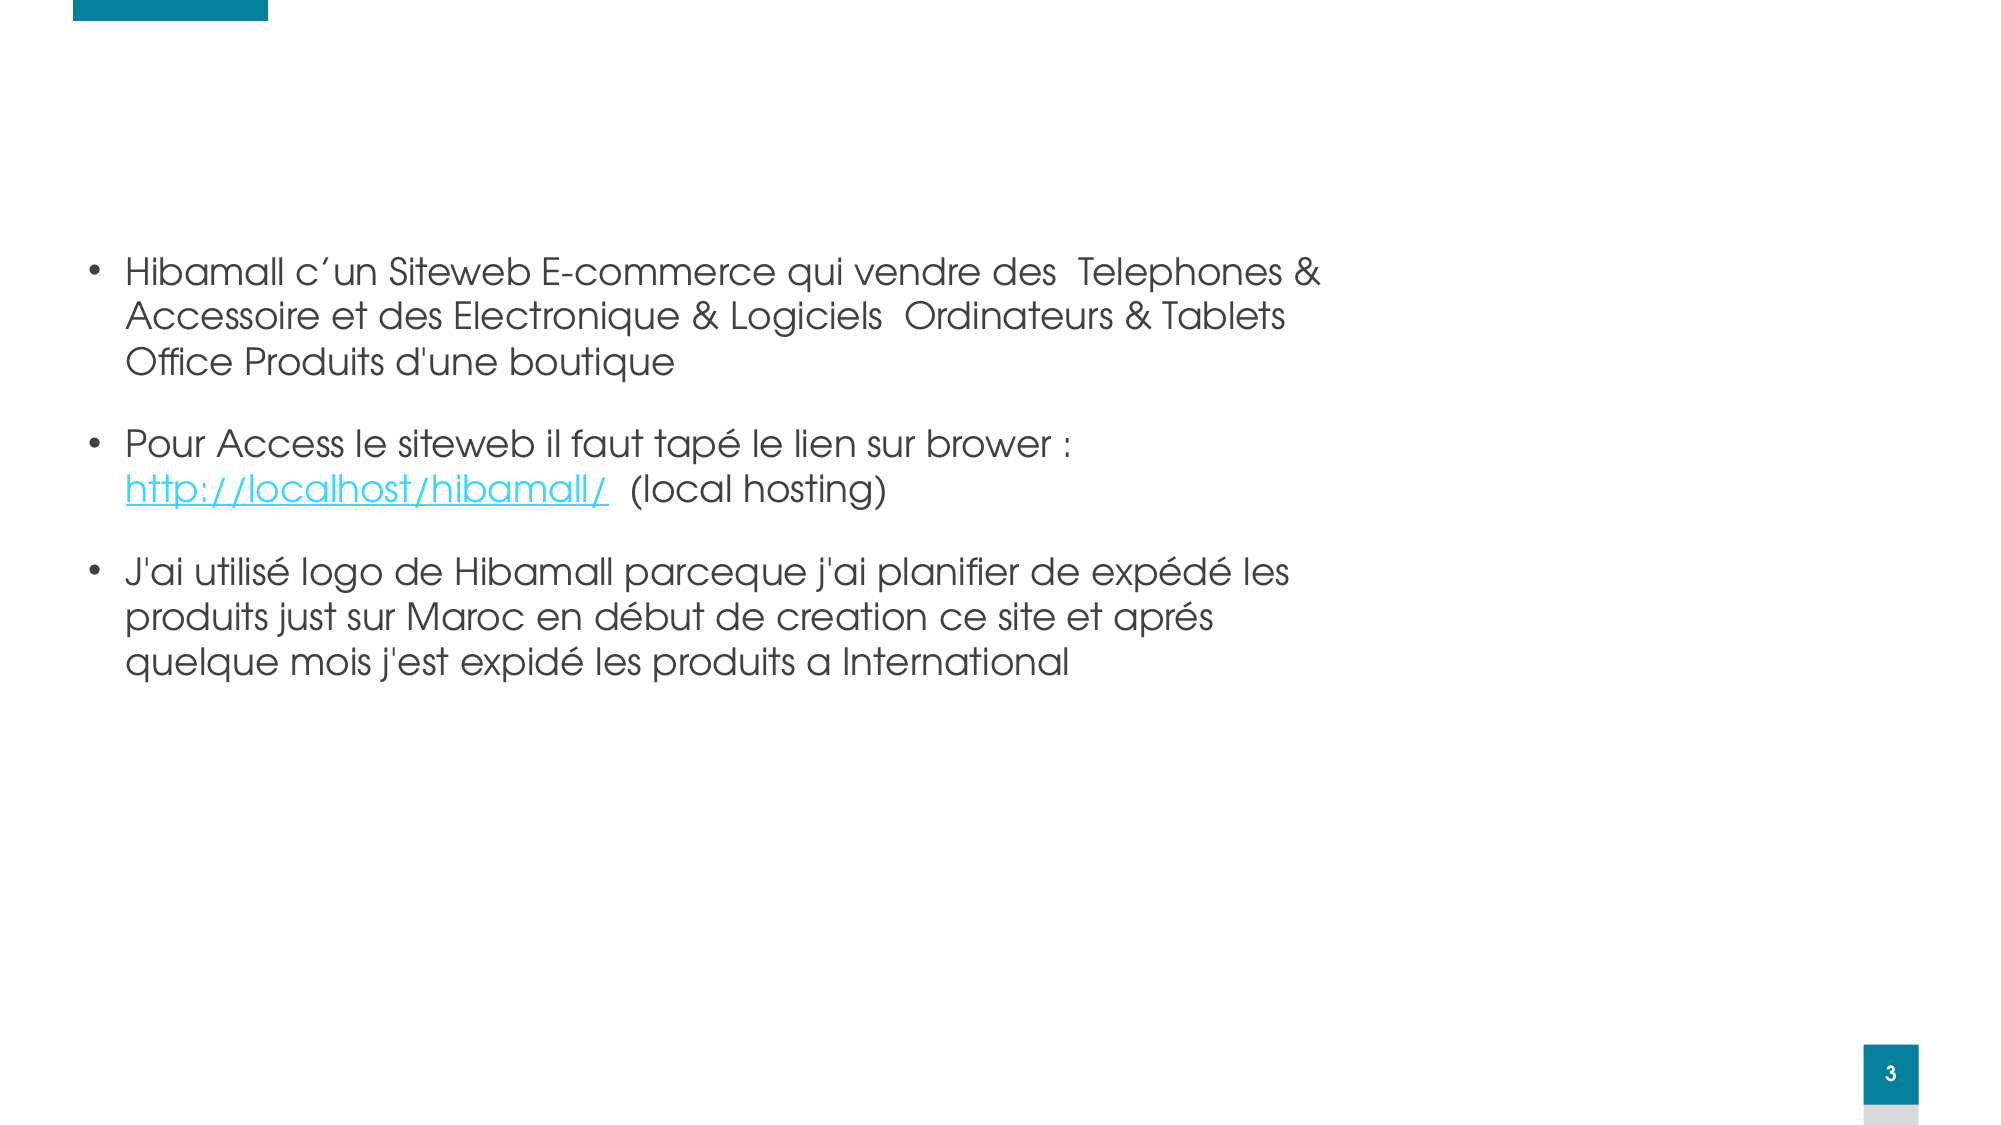

#
Hibamall c’un Siteweb E-commerce qui vendre des  Telephones & Accessoire et des Electronique & Logiciels  Ordinateurs & Tablets Office Produits d'une boutique
Pour Access le siteweb il faut tapé le lien sur brower : http://localhost/hibamall/  (local hosting)
J'ai utilisé logo de Hibamall parceque j'ai planifier de expédé les produits just sur Maroc en début de creation ce site et aprés quelque mois j'est expidé les produits a International